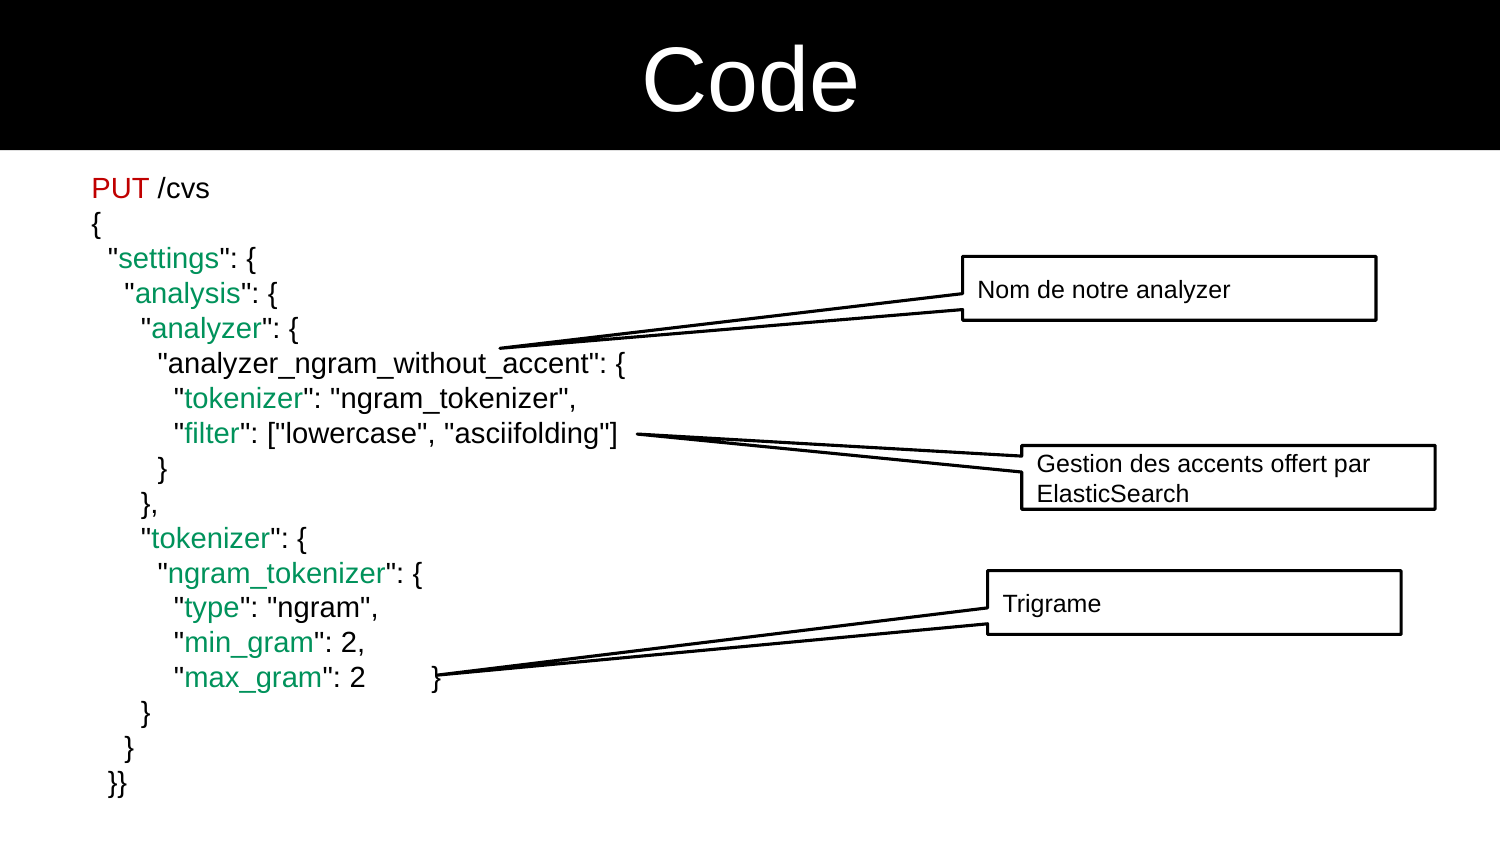

Code
PUT /cvs
{
  "settings": {
    "analysis": {
      "analyzer": {
        "analyzer_ngram_without_accent": {
          "tokenizer": "ngram_tokenizer",
          "filter": ["lowercase", "asciifolding"]
        }
      },
      "tokenizer": {
        "ngram_tokenizer": {
          "type": "ngram",
          "min_gram": 2,
          "max_gram": 2        }
      }
    }
  }}
Nom de notre analyzer
Gestion des accents offert par ElasticSearch
Trigrame